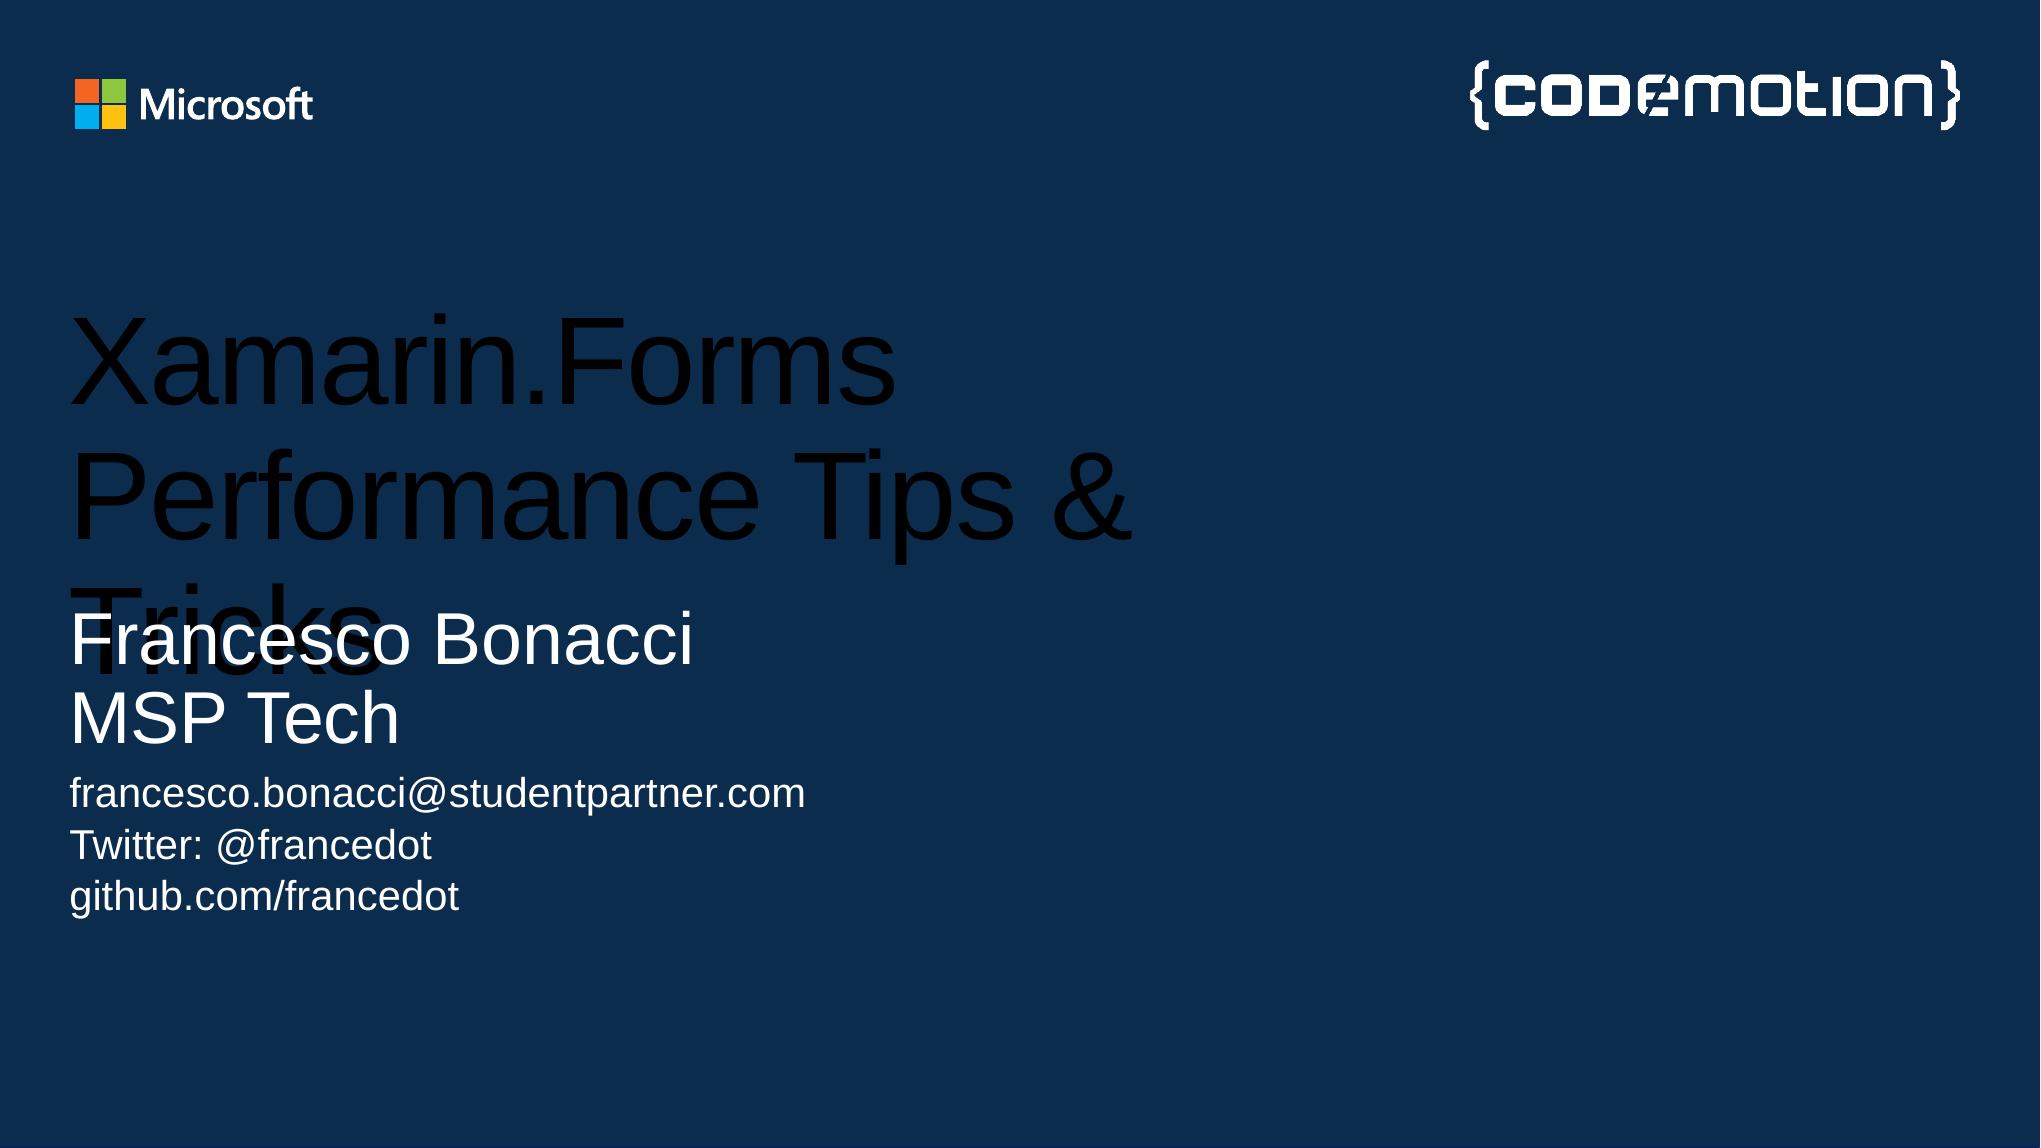

# Xamarin.Forms Performance Tips & Tricks
Francesco Bonacci
MSP Tech
francesco.bonacci@studentpartner.com
Twitter: @francedot
github.com/francedot